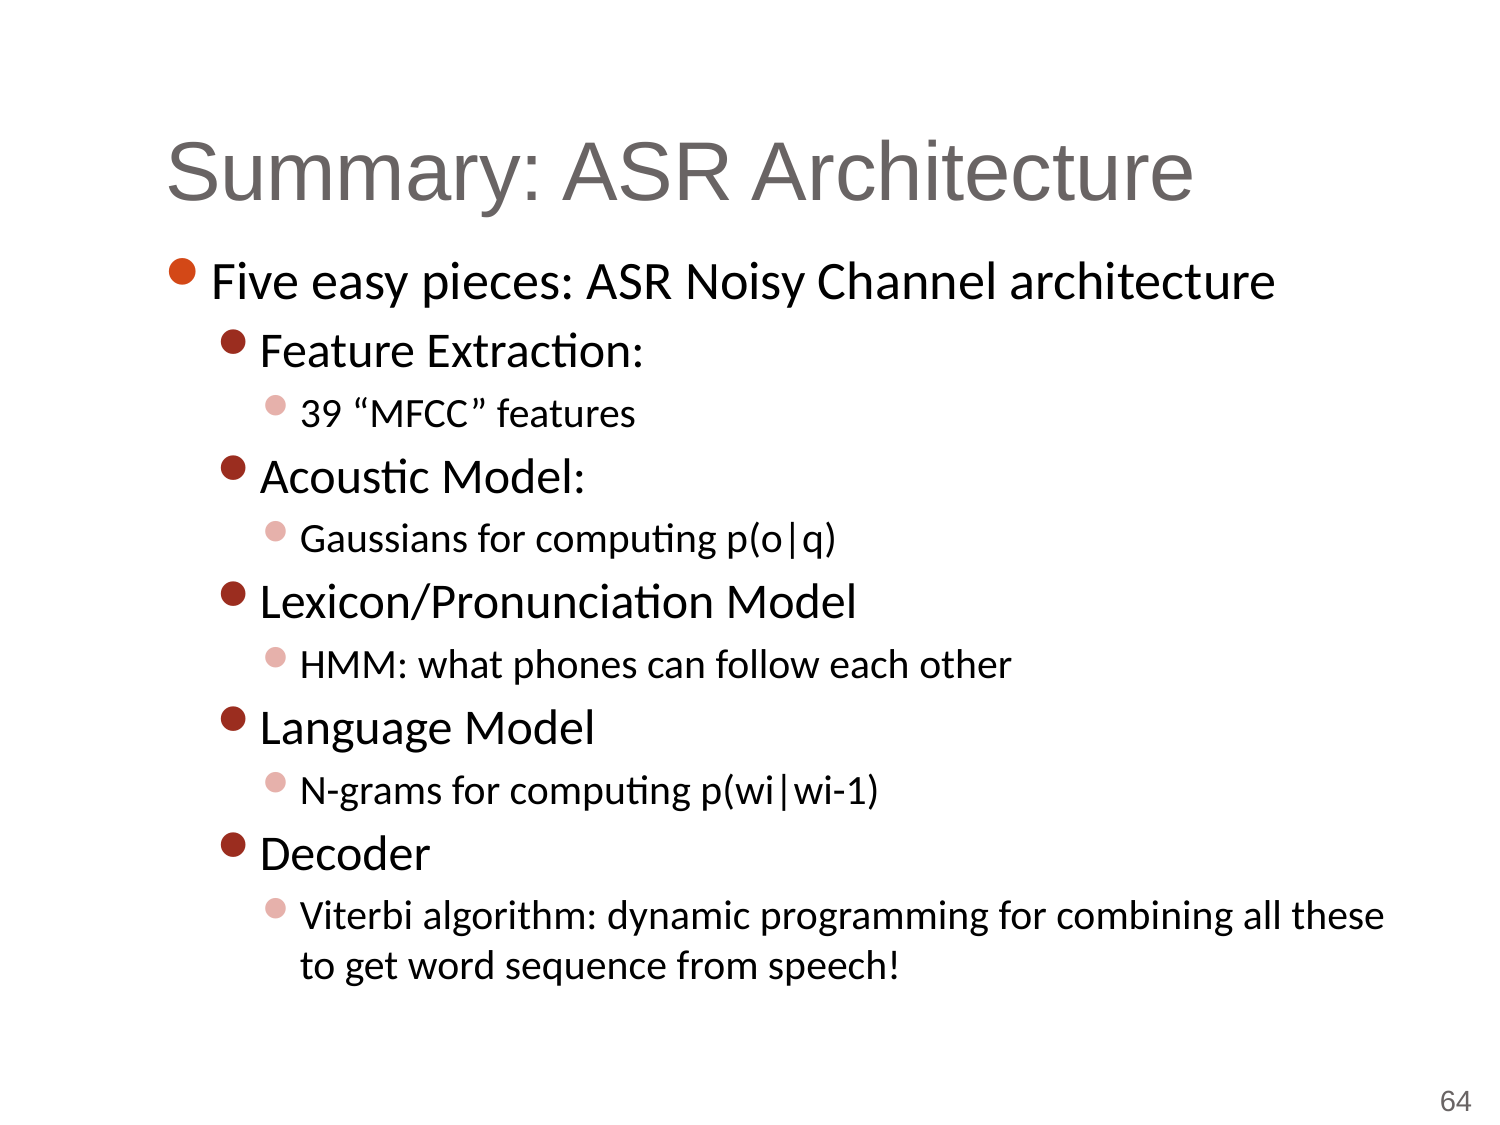

# Summary: ASR Architecture
Five easy pieces: ASR Noisy Channel architecture
Feature Extraction:
39 “MFCC” features
Acoustic Model:
Gaussians for computing p(o|q)
Lexicon/Pronunciation Model
HMM: what phones can follow each other
Language Model
N-grams for computing p(wi|wi-1)
Decoder
Viterbi algorithm: dynamic programming for combining all these to get word sequence from speech!
64